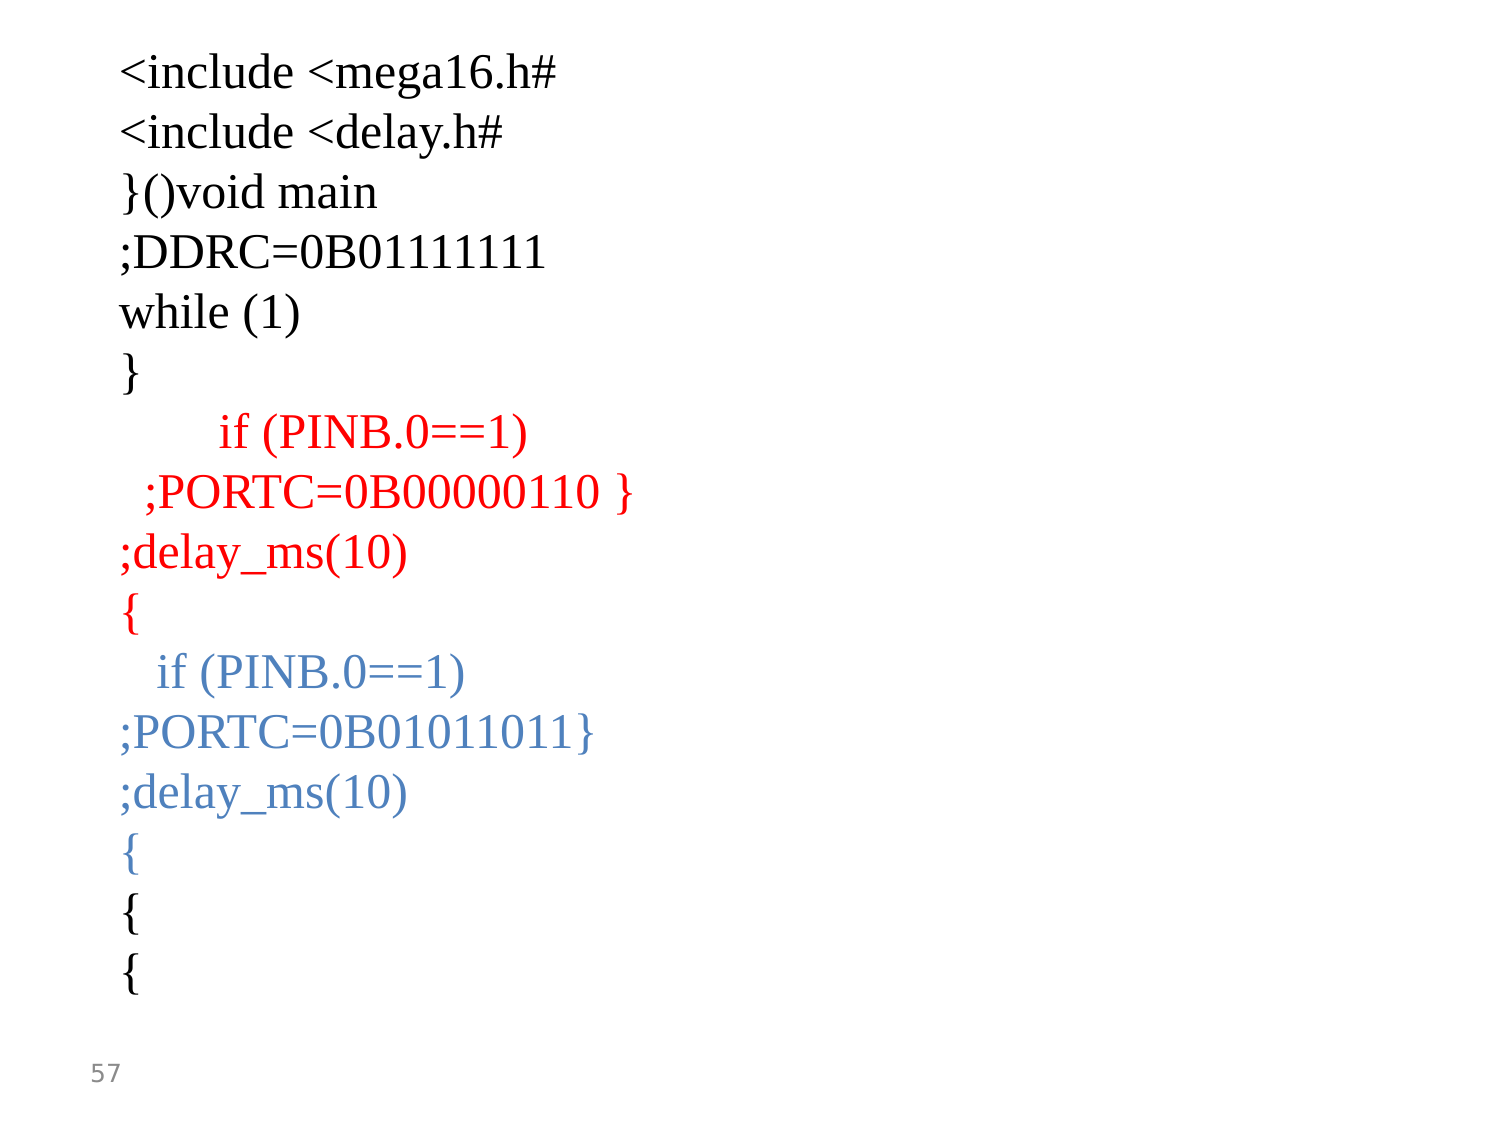

#include <mega16.h>
#include <delay.h>
void main(){
DDRC=0B01111111;
while (1)
      {
      if (PINB.0==1)
      { PORTC=0B00000110;
        delay_ms(10);
      }
      if (PINB.0==1)
      {PORTC=0B01011011;
          delay_ms(10);
        }
      }
}

57